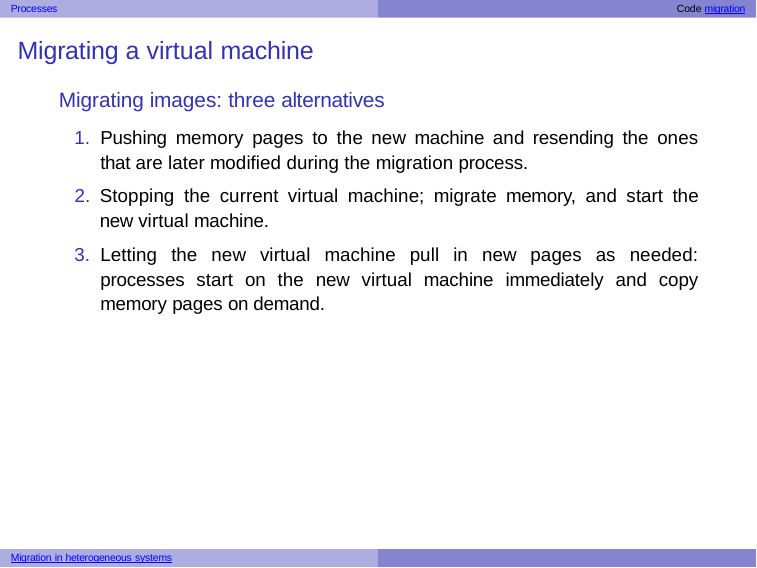

Processes	Code migration
# Migrating a virtual machine
Migrating images: three alternatives
Pushing memory pages to the new machine and resending the ones that are later modified during the migration process.
Stopping the current virtual machine; migrate memory, and start the new virtual machine.
Letting the new virtual machine pull in new pages as needed: processes start on the new virtual machine immediately and copy memory pages on demand.

Migration in heterogeneous systems